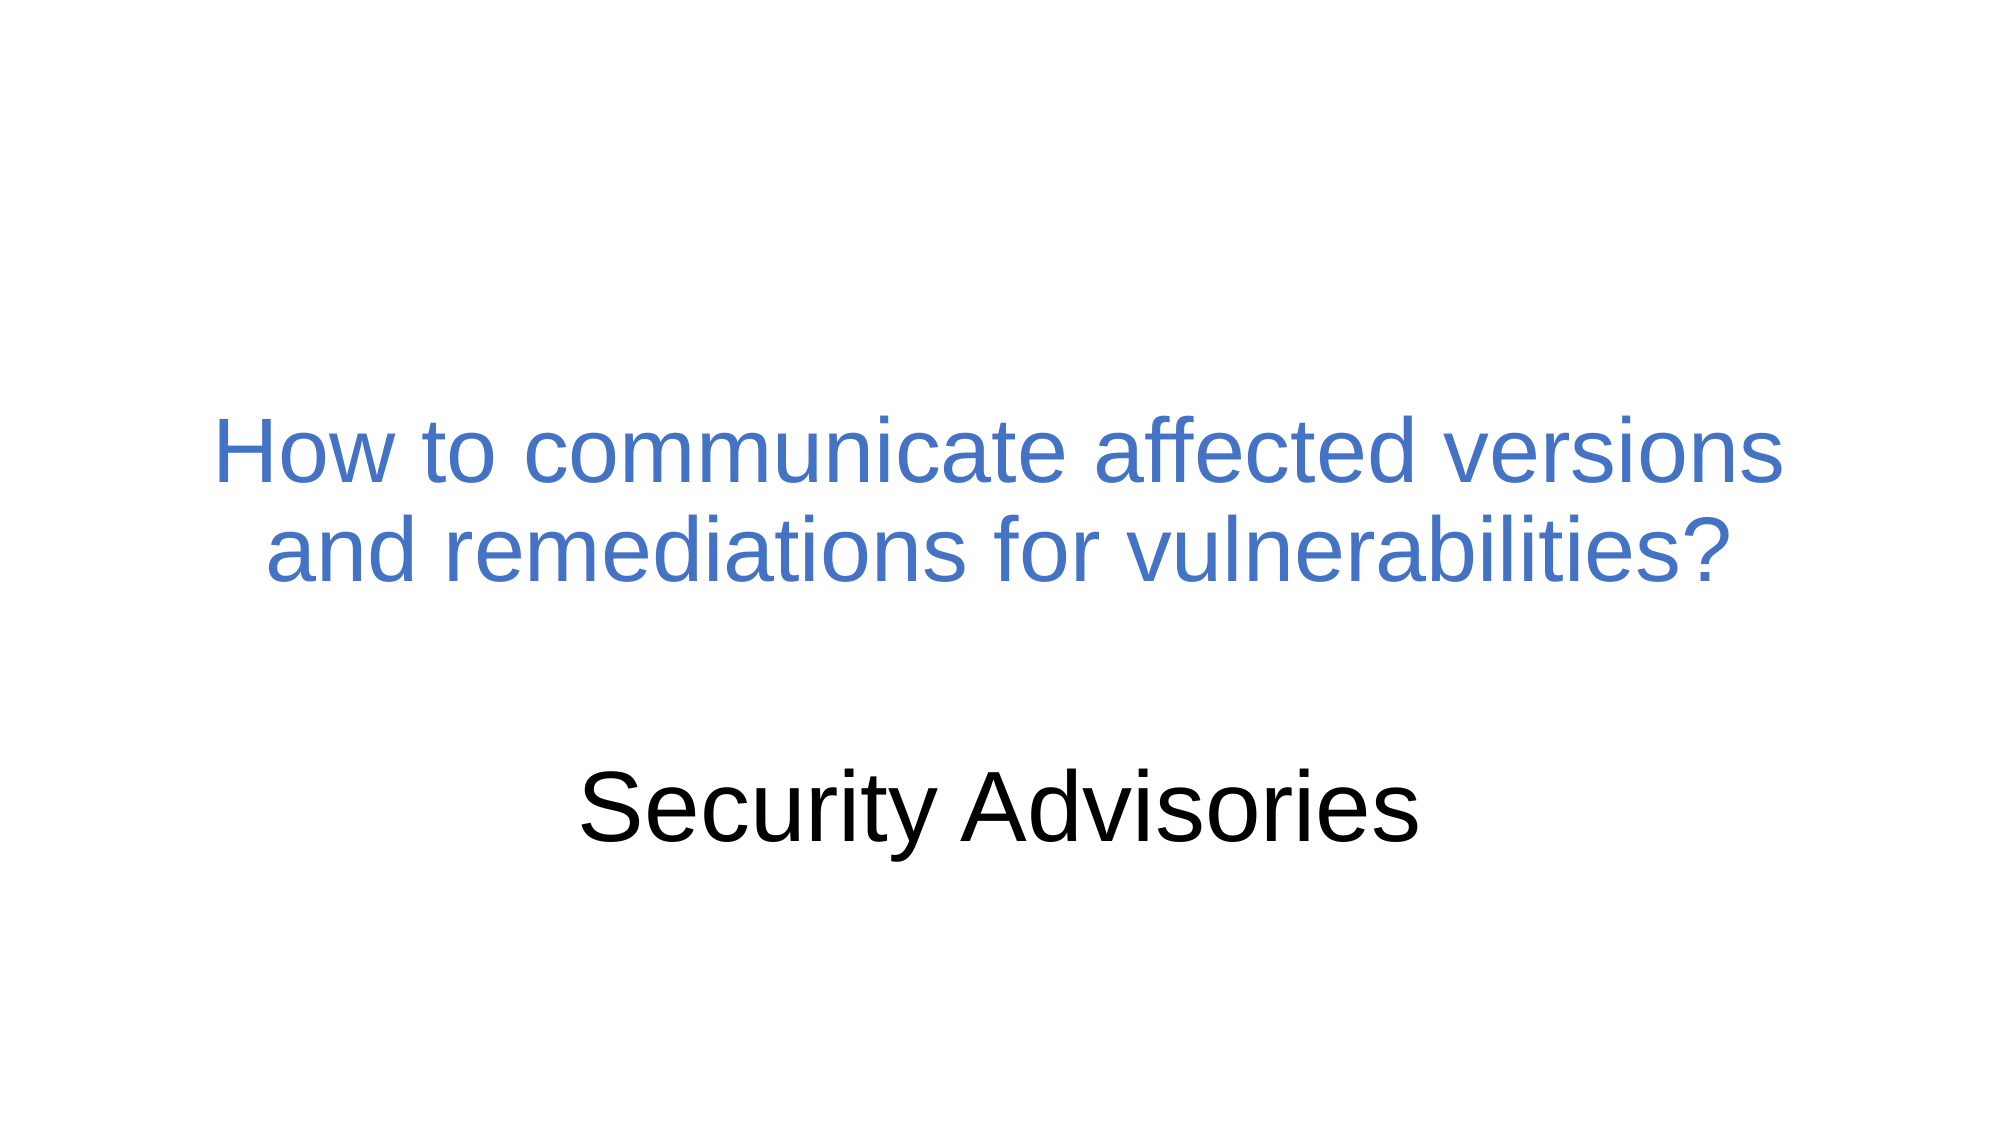

# How to communicate affected versions and remediations for vulnerabilities?

Security Advisories